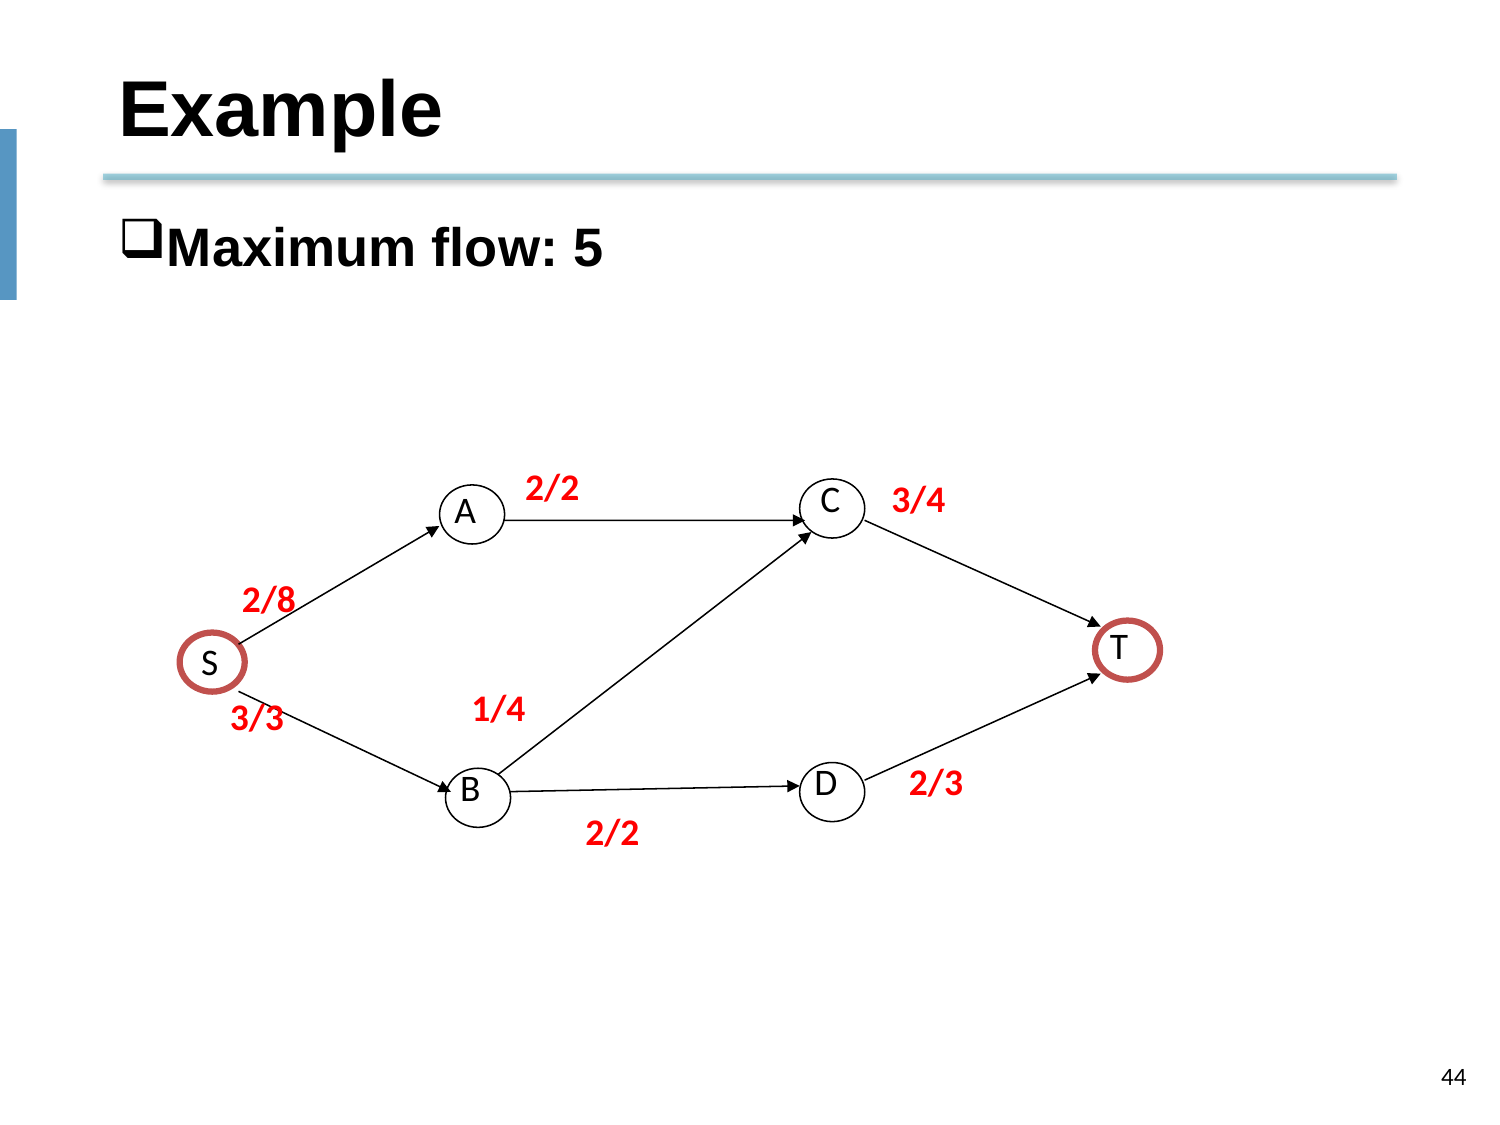

# Example
Maximum flow: 5

2/2
3/4
2/8
1/4
3/3
2/3
2/2
C
A

T

S

D
B

44